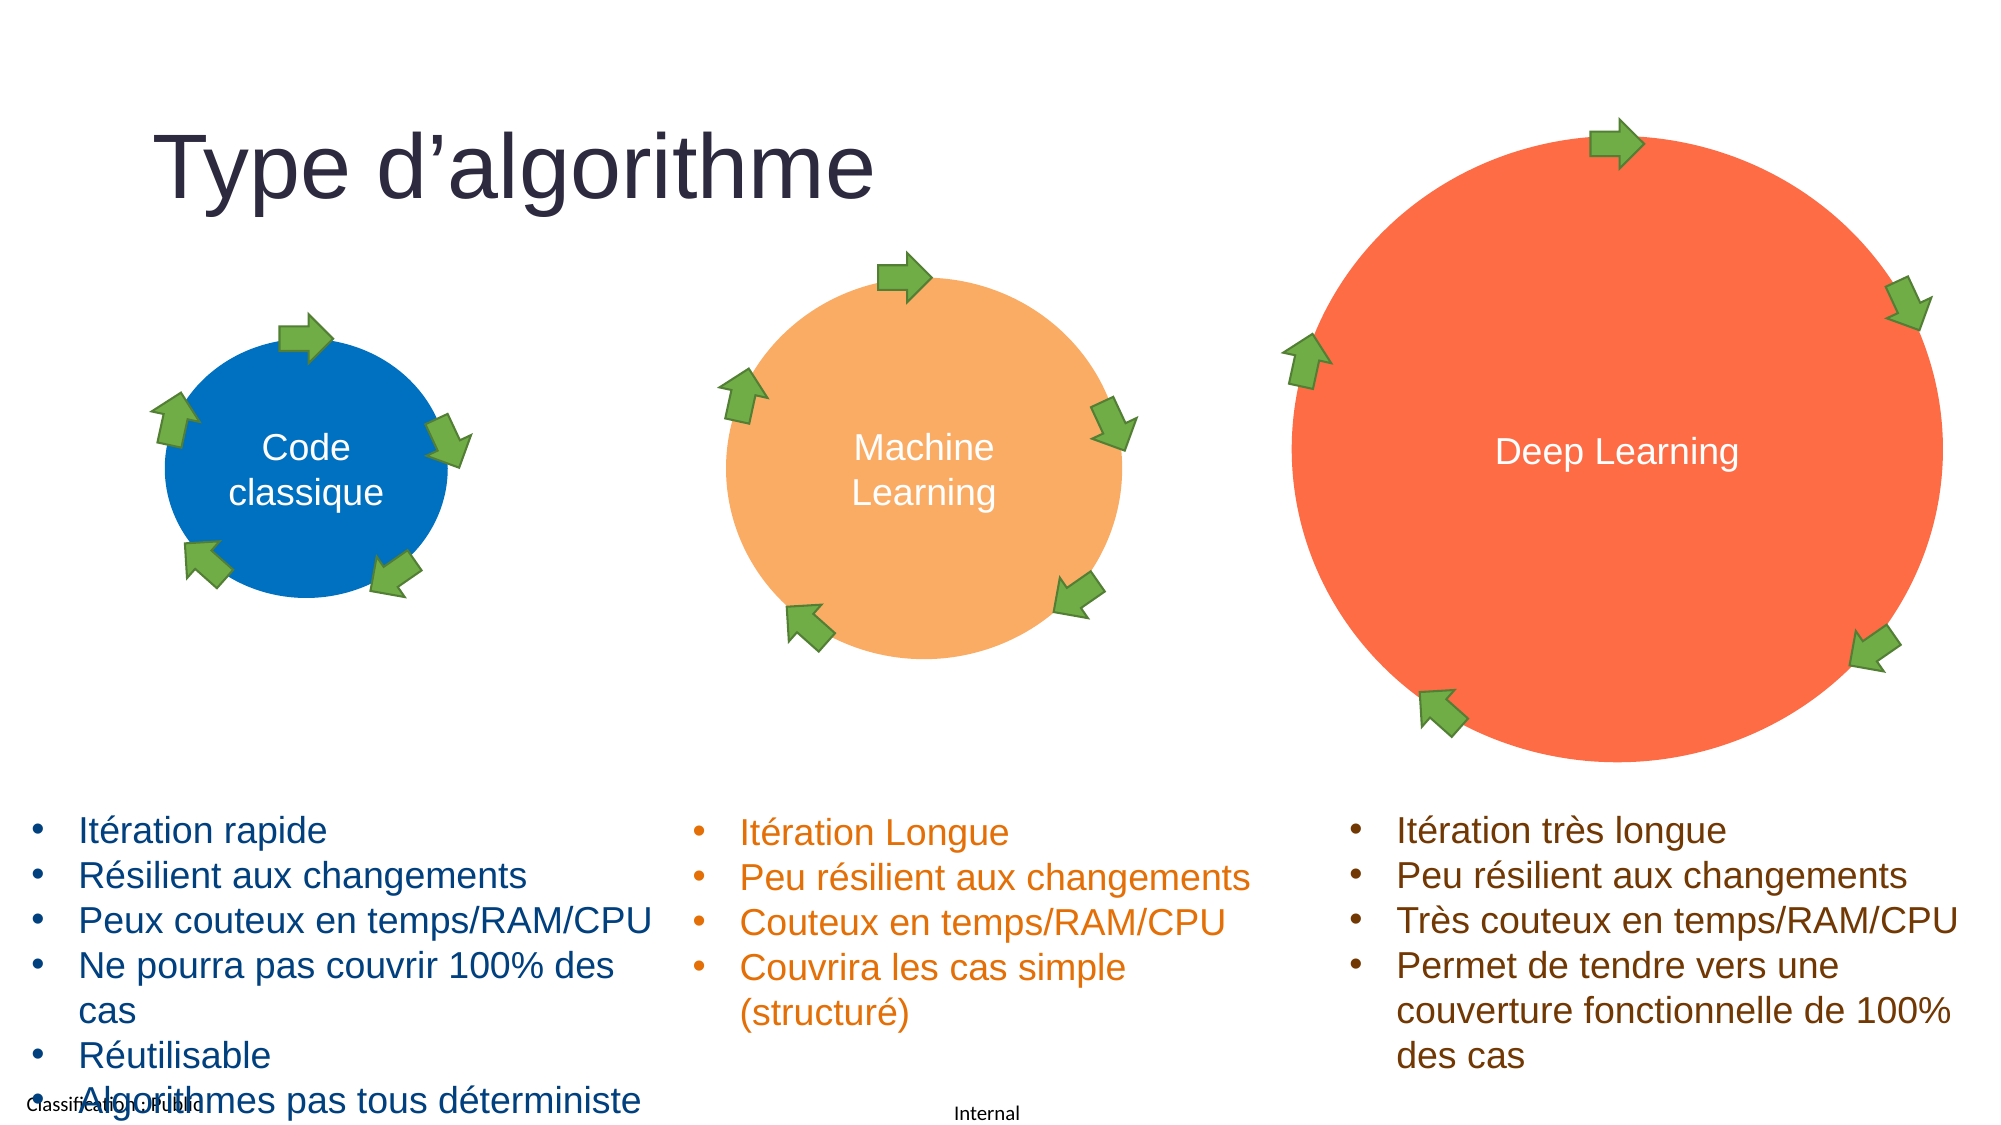

# Type d’algorithme

Deep Learning

Machine
Learning

Code classique

Itération rapide
Résilient aux changements
Peux couteux en temps/RAM/CPU
Ne pourra pas couvrir 100% des cas
Réutilisable
Algorithmes pas tous déterministe

Itération très longue
Peu résilient aux changements
Très couteux en temps/RAM/CPU
Permet de tendre vers une couverture fonctionnelle de 100% des cas
Itération Longue
Peu résilient aux changements
Couteux en temps/RAM/CPU
Couvrira les cas simple (structuré)